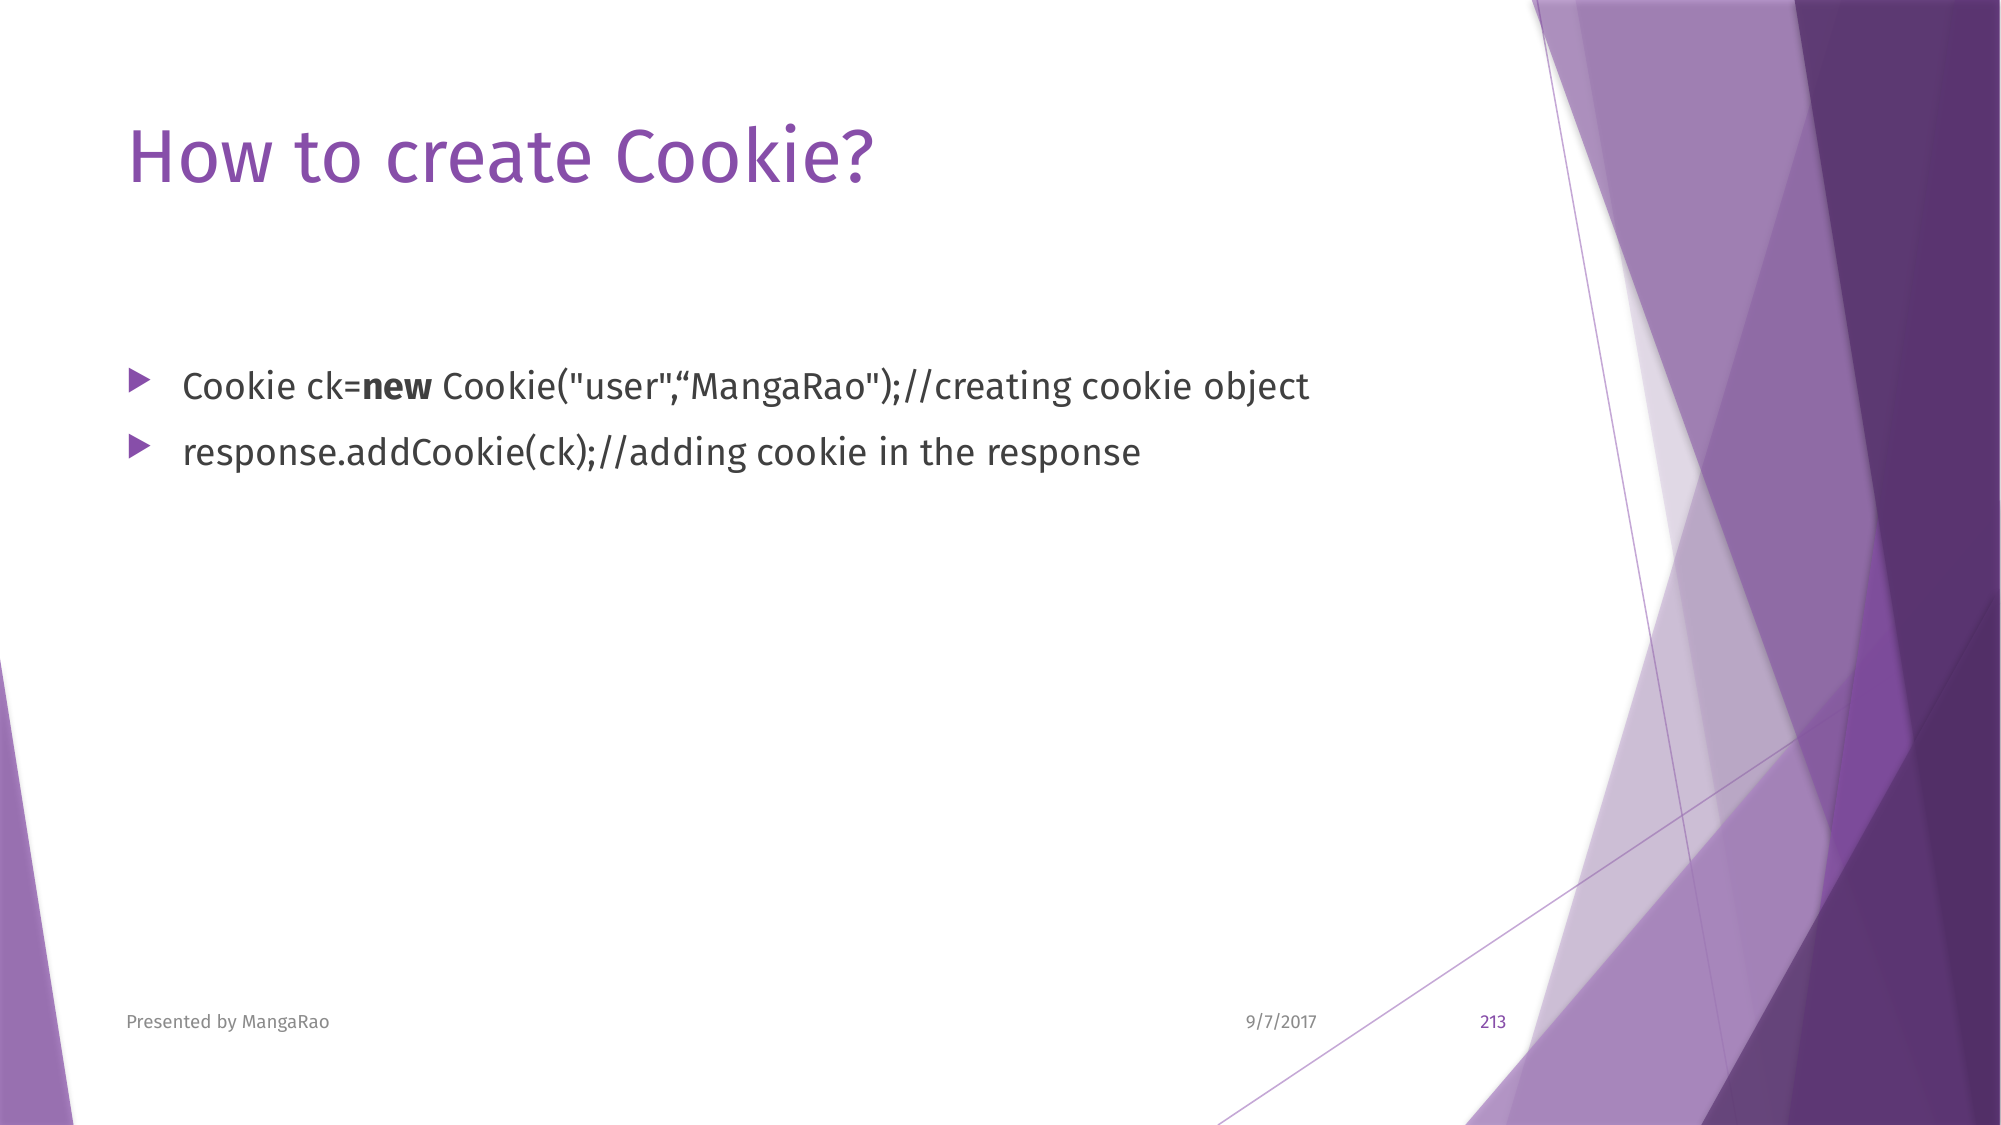

# How to create Cookie?
Cookie ck=new Cookie("user",“MangaRao");//creating cookie object
response.addCookie(ck);//adding cookie in the response

Presented by MangaRao
9/7/2017
213